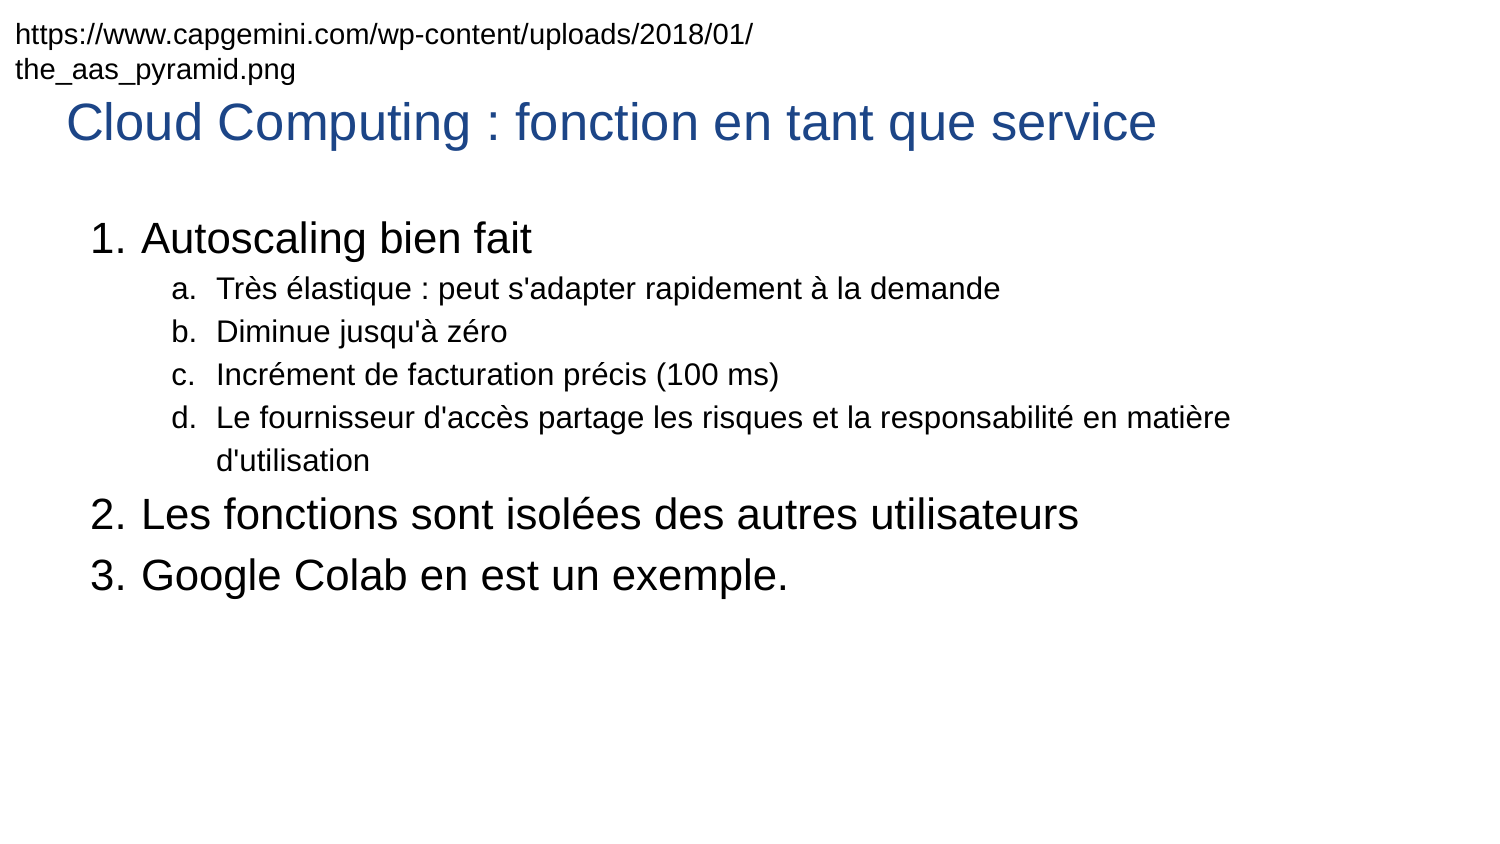

https://www.capgemini.com/wp-content/uploads/2018/01/the_aas_pyramid.png
# Cloud Computing : fonction en tant que service
Autoscaling bien fait
Très élastique : peut s'adapter rapidement à la demande
Diminue jusqu'à zéro
Incrément de facturation précis (100 ms)
Le fournisseur d'accès partage les risques et la responsabilité en matière d'utilisation
Les fonctions sont isolées des autres utilisateurs
Google Colab en est un exemple.